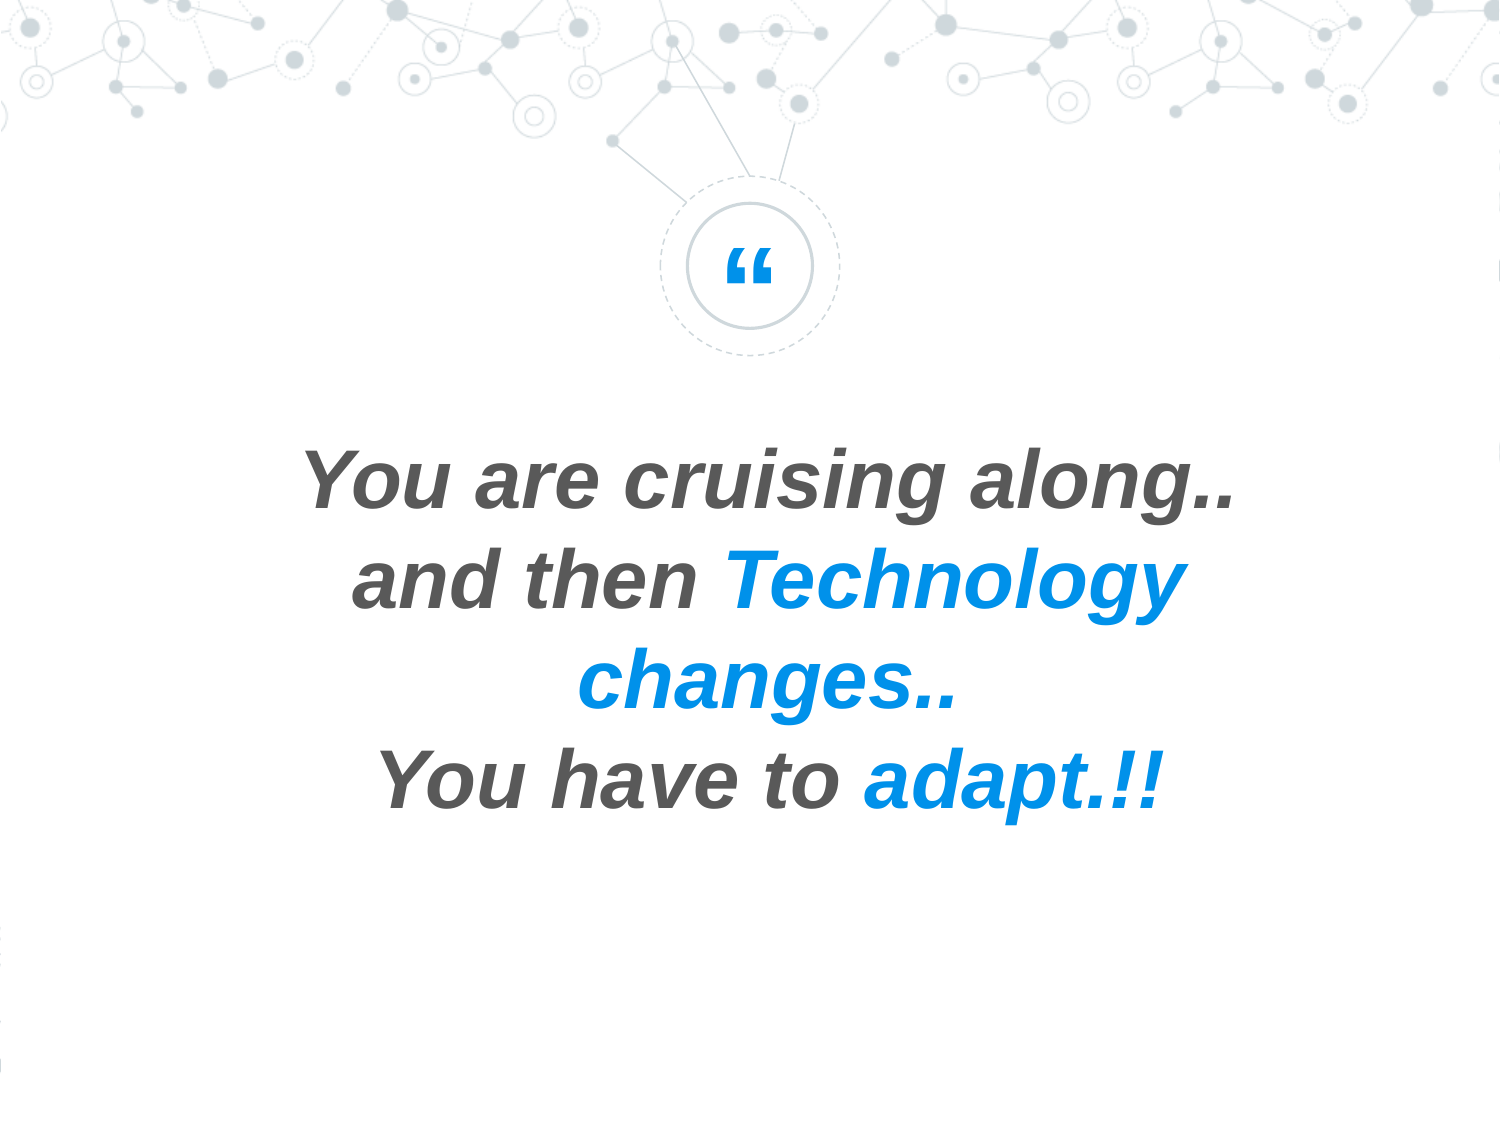

You are cruising along..
and then Technology changes..
You have to adapt.!!